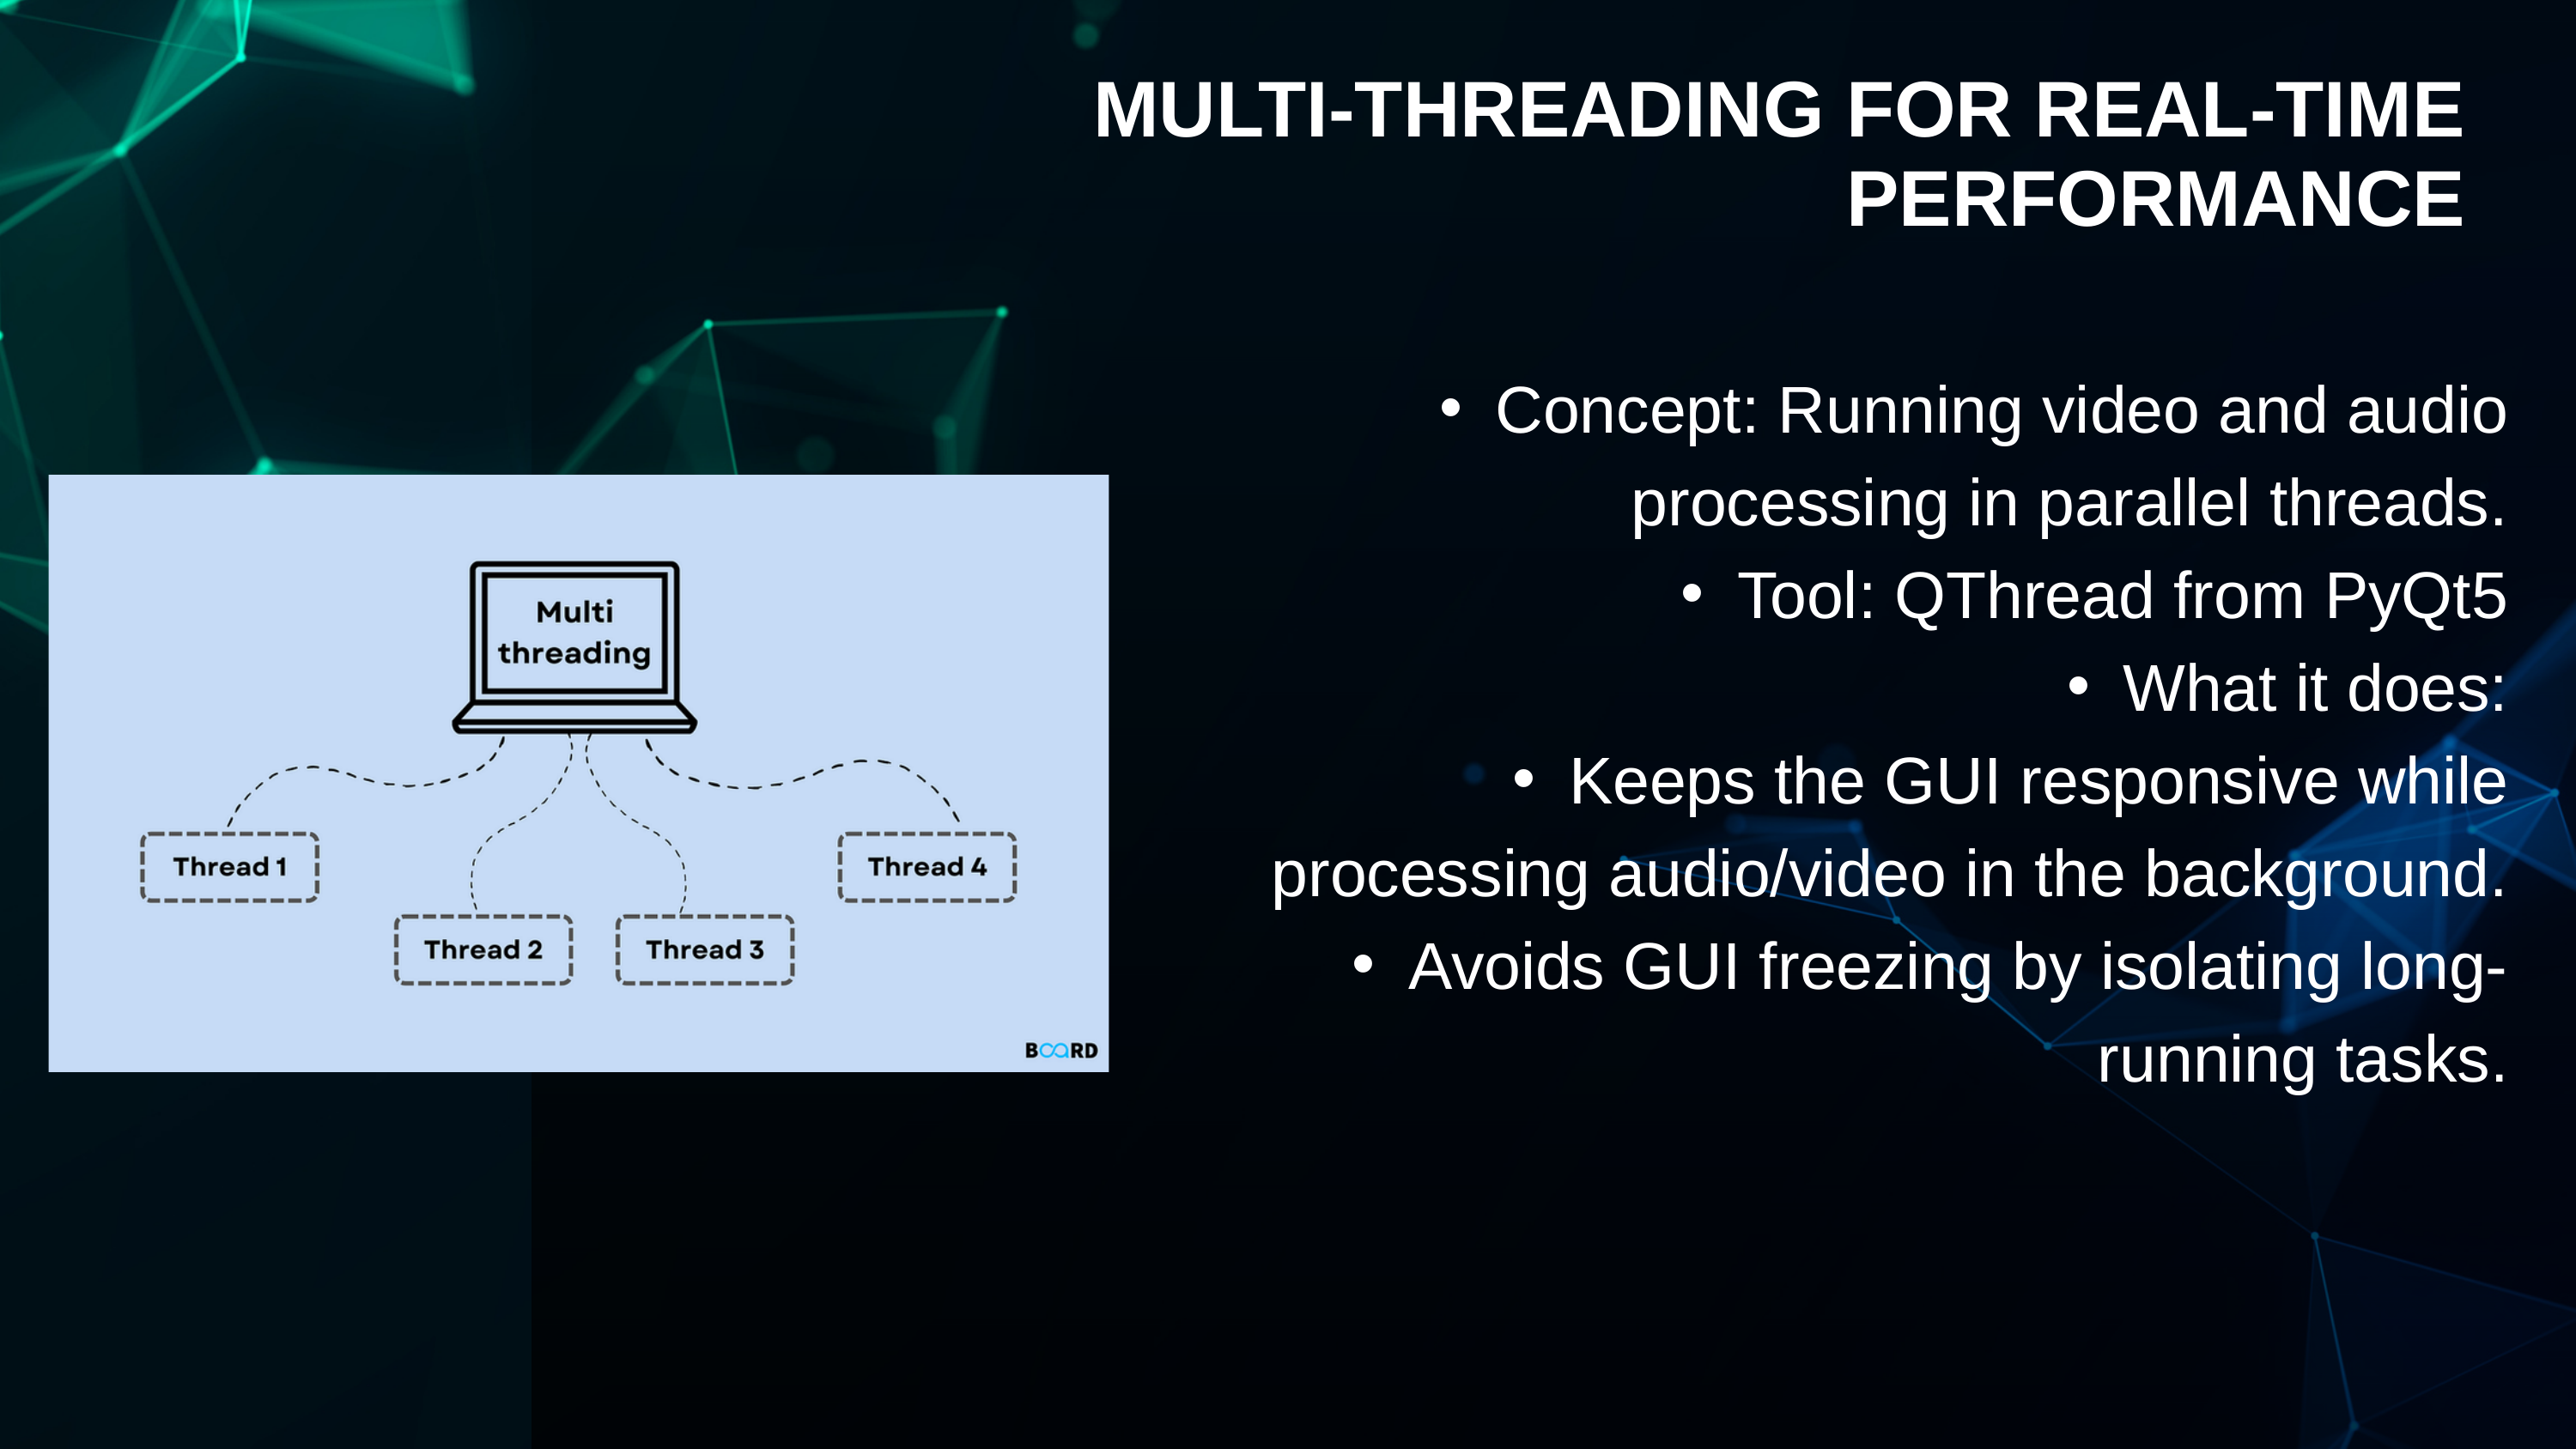

MULTI-THREADING FOR REAL-TIME PERFORMANCE
Concept: Running video and audio processing in parallel threads.
Tool: QThread from PyQt5
What it does:
Keeps the GUI responsive while processing audio/video in the background.
Avoids GUI freezing by isolating long-running tasks.